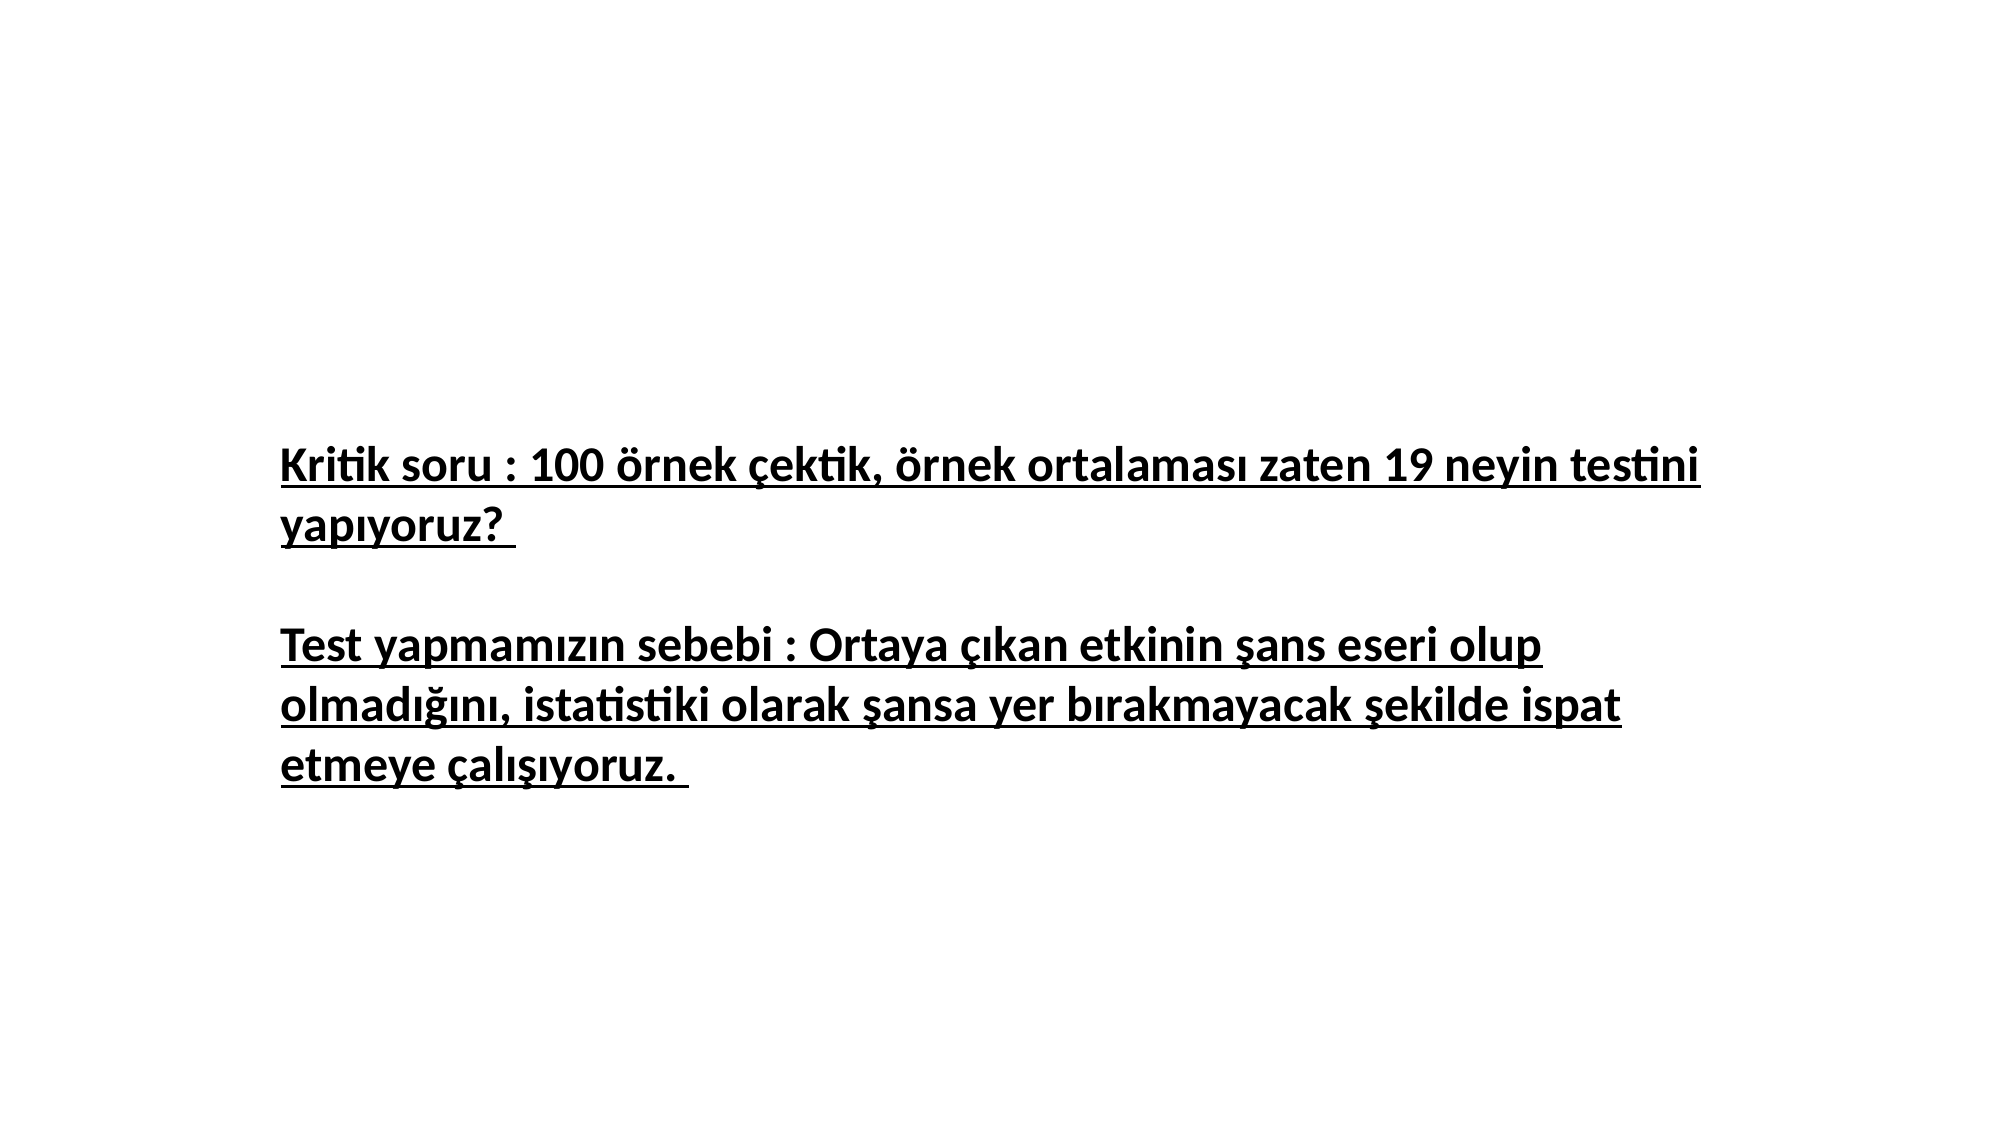

Kritik soru : 100 örnek çektik, örnek ortalaması zaten 19 neyin testini yapıyoruz?

Test yapmamızın sebebi : Ortaya çıkan etkinin şans eseri olup olmadığını, istatistiki olarak şansa yer bırakmayacak şekilde ispat etmeye çalışıyoruz.